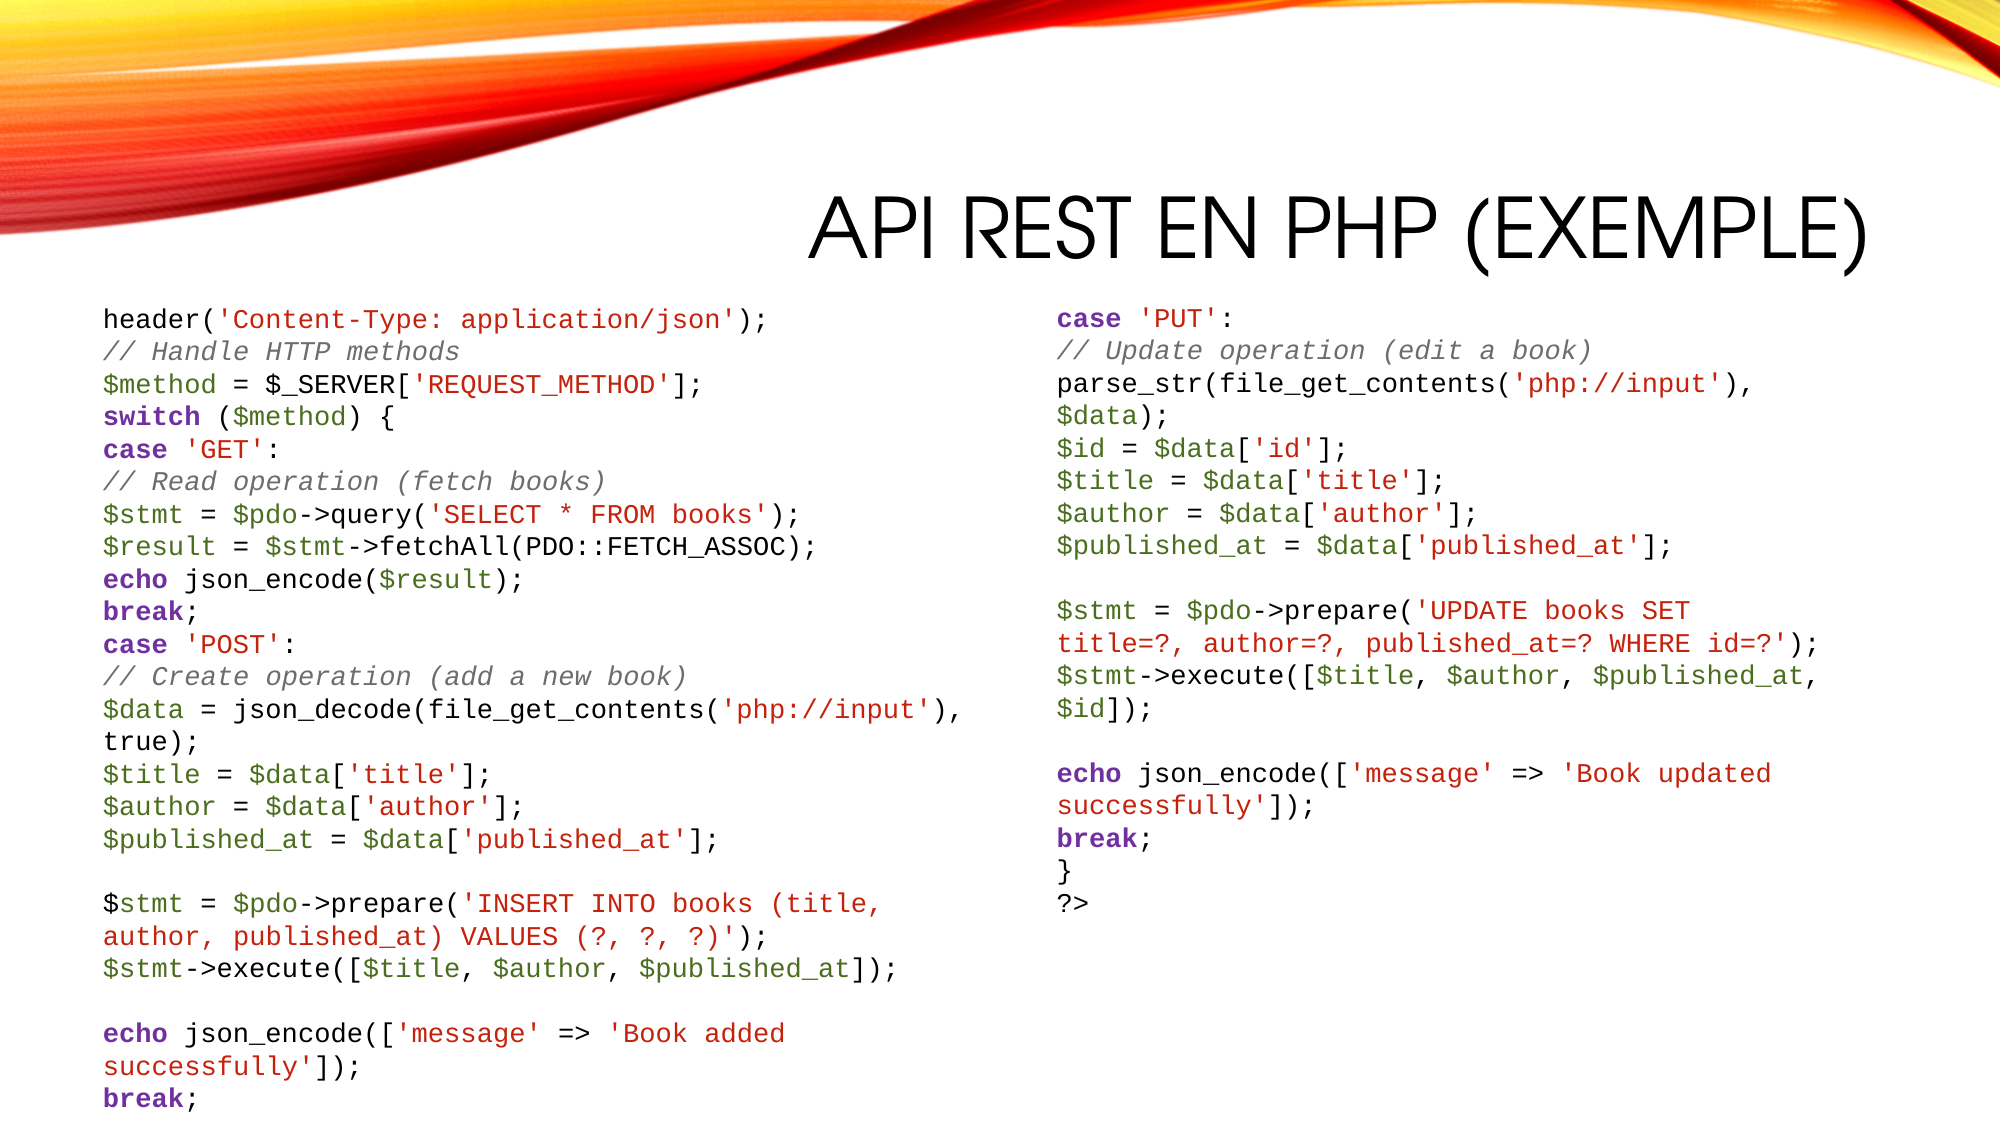

# API REST en PHP (Exemple)
header('Content-Type: application/json');
// Handle HTTP methods
$method = $_SERVER['REQUEST_METHOD'];
switch ($method) {
case 'GET':
// Read operation (fetch books)
$stmt = $pdo->query('SELECT * FROM books');
$result = $stmt->fetchAll(PDO::FETCH_ASSOC);
echo json_encode($result);
break;
case 'POST':
// Create operation (add a new book)
$data = json_decode(file_get_contents('php://input'), true);
$title = $data['title'];
$author = $data['author'];
$published_at = $data['published_at'];
$stmt = $pdo->prepare('INSERT INTO books (title, author, published_at) VALUES (?, ?, ?)');
$stmt->execute([$title, $author, $published_at]);
echo json_encode(['message' => 'Book added successfully']);
break;
case 'PUT':
// Update operation (edit a book)
parse_str(file_get_contents('php://input'), $data);
$id = $data['id'];
$title = $data['title'];
$author = $data['author'];
$published_at = $data['published_at'];
$stmt = $pdo->prepare('UPDATE books SET title=?, author=?, published_at=? WHERE id=?');
$stmt->execute([$title, $author, $published_at, $id]);
echo json_encode(['message' => 'Book updated successfully']);
break;
}
?>